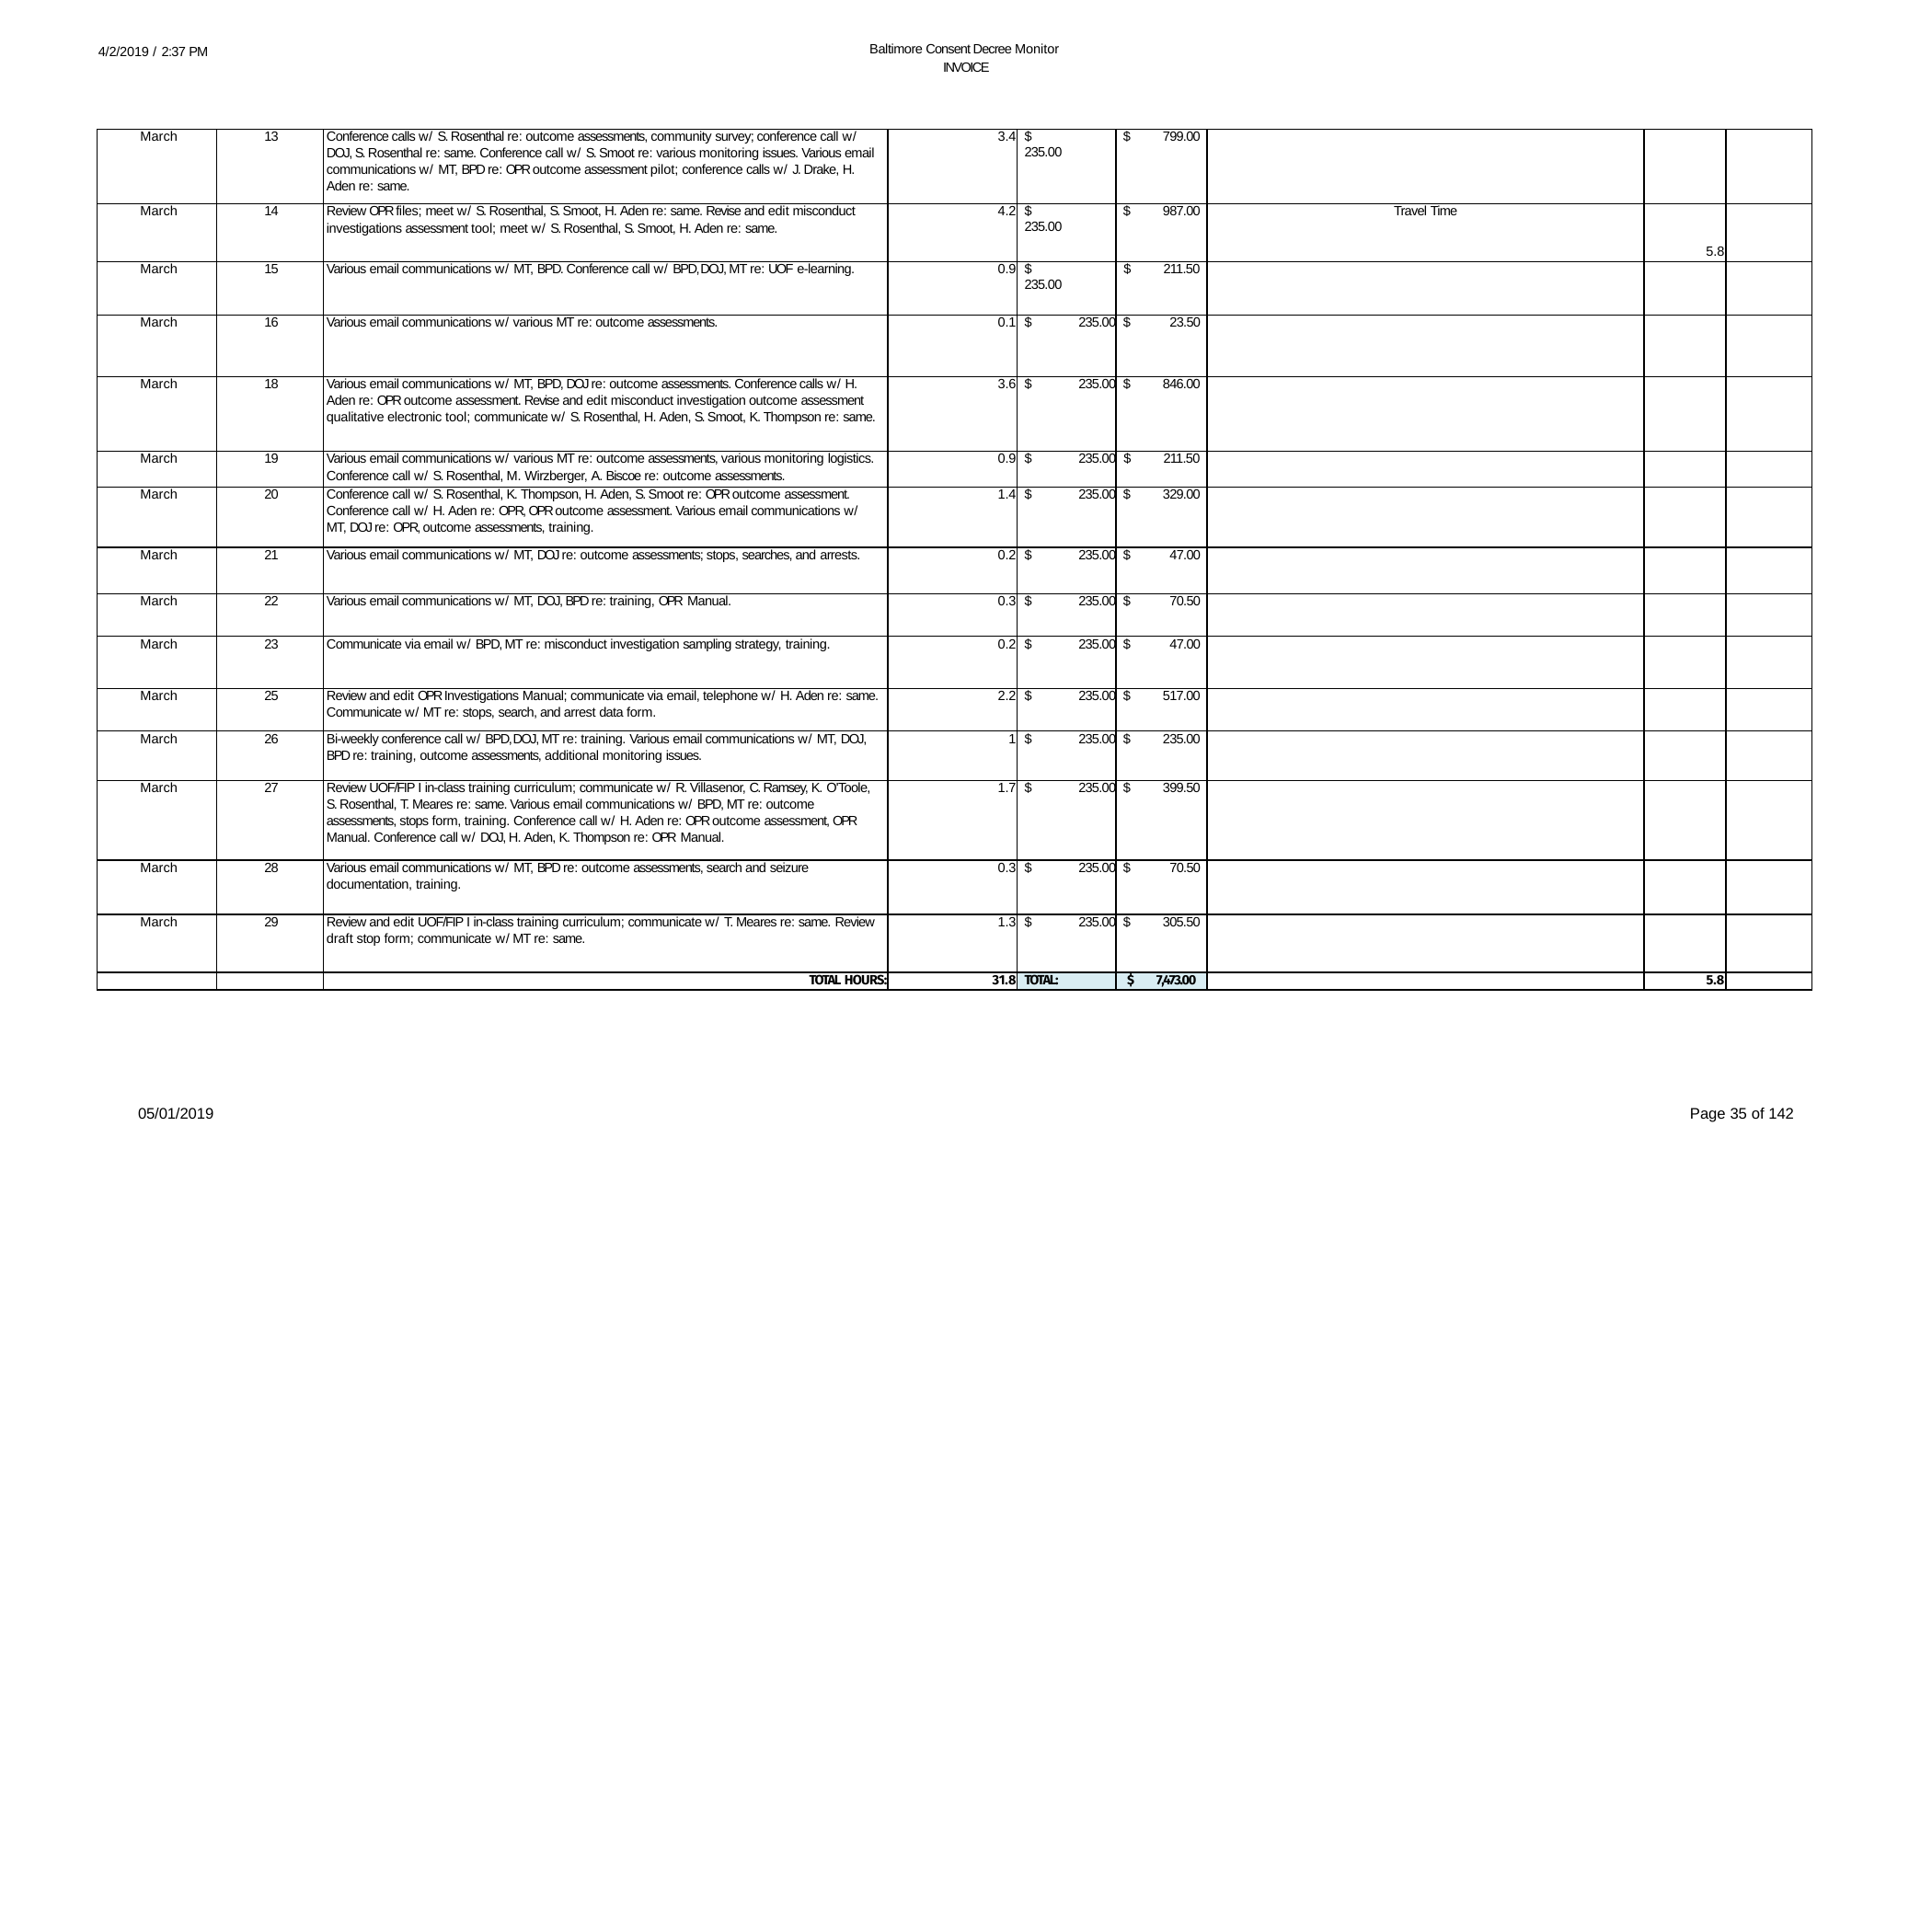

Baltimore Consent Decree Monitor  INVOICE
4/2/2019 / 2:37 PM
| March | 13 | Conference calls w/ S. Rosenthal re: outcome assessments, community survey; conference call w/ DOJ, S. Rosenthal re: same. Conference call w/ S. Smoot re: various monitoring issues. Various email communications w/ MT, BPD re: OPR outcome assessment pilot; conference calls w/ J. Drake, H. Aden re: same. | 3.4 | $ 235.00 | $ 799.00 |  |  |  |
| --- | --- | --- | --- | --- | --- | --- | --- | --- |
| March | 14 | Review OPR files; meet w/ S. Rosenthal, S. Smoot, H. Aden re: same. Revise and edit misconduct investigations assessment tool; meet w/ S. Rosenthal, S. Smoot, H. Aden re: same. | 4.2 | $ 235.00 | $ 987.00 | Travel Time | 5.8 |  |
| March | 15 | Various email communications w/ MT, BPD. Conference call w/ BPD, DOJ, MT re: UOF e-learning. | 0.9 | $ 235.00 | $ 211.50 |  |  |  |
| March | 16 | Various email communications w/ various MT re: outcome assessments. | 0.1 | $ 235.00 | $ 23.50 |  |  |  |
| March | 18 | Various email communications w/ MT, BPD, DOJ re: outcome assessments. Conference calls w/ H. Aden re: OPR outcome assessment. Revise and edit misconduct investigation outcome assessment qualitative electronic tool; communicate w/ S. Rosenthal, H. Aden, S. Smoot, K. Thompson re: same. | 3.6 | $ 235.00 | $ 846.00 |  |  |  |
| March | 19 | Various email communications w/ various MT re: outcome assessments, various monitoring logistics. Conference call w/ S. Rosenthal, M. Wirzberger, A. Biscoe re: outcome assessments. | 0.9 | $ 235.00 | $ 211.50 |  |  |  |
| March | 20 | Conference call w/ S. Rosenthal, K. Thompson, H. Aden, S. Smoot re: OPR outcome assessment. Conference call w/ H. Aden re: OPR, OPR outcome assessment. Various email communications w/ MT, DOJ re: OPR, outcome assessments, training. | 1.4 | $ 235.00 | $ 329.00 |  |  |  |
| March | 21 | Various email communications w/ MT, DOJ re: outcome assessments; stops, searches, and arrests. | 0.2 | $ 235.00 | $ 47.00 |  |  |  |
| March | 22 | Various email communications w/ MT, DOJ, BPD re: training, OPR Manual. | 0.3 | $ 235.00 | $ 70.50 |  |  |  |
| March | 23 | Communicate via email w/ BPD, MT re: misconduct investigation sampling strategy, training. | 0.2 | $ 235.00 | $ 47.00 |  |  |  |
| March | 25 | Review and edit OPR Investigations Manual; communicate via email, telephone w/ H. Aden re: same. Communicate w/ MT re: stops, search, and arrest data form. | 2.2 | $ 235.00 | $ 517.00 |  |  |  |
| March | 26 | Bi-weekly conference call w/ BPD, DOJ, MT re: training. Various email communications w/ MT, DOJ, BPD re: training, outcome assessments, additional monitoring issues. | 1 | $ 235.00 | $ 235.00 |  |  |  |
| March | 27 | Review UOF/FIP I in-class training curriculum; communicate w/ R. Villasenor, C. Ramsey, K. O'Toole, S. Rosenthal, T. Meares re: same. Various email communications w/ BPD, MT re: outcome assessments, stops form, training. Conference call w/ H. Aden re: OPR outcome assessment, OPR Manual. Conference call w/ DOJ, H. Aden, K. Thompson re: OPR Manual. | 1.7 | $ 235.00 | $ 399.50 |  |  |  |
| March | 28 | Various email communications w/ MT, BPD re: outcome assessments, search and seizure documentation, training. | 0.3 | $ 235.00 | $ 70.50 |  |  |  |
| March | 29 | Review and edit UOF/FIP I in-class training curriculum; communicate w/ T. Meares re: same. Review draft stop form; communicate w/ MT re: same. | 1.3 | $ 235.00 | $ 305.50 |  |  |  |
|  |  | TOTAL HOURS: | 31.8 | TOTAL: | $ 7,473.00 |  | 5.8 |  |
05/01/2019
Page 35 of 142